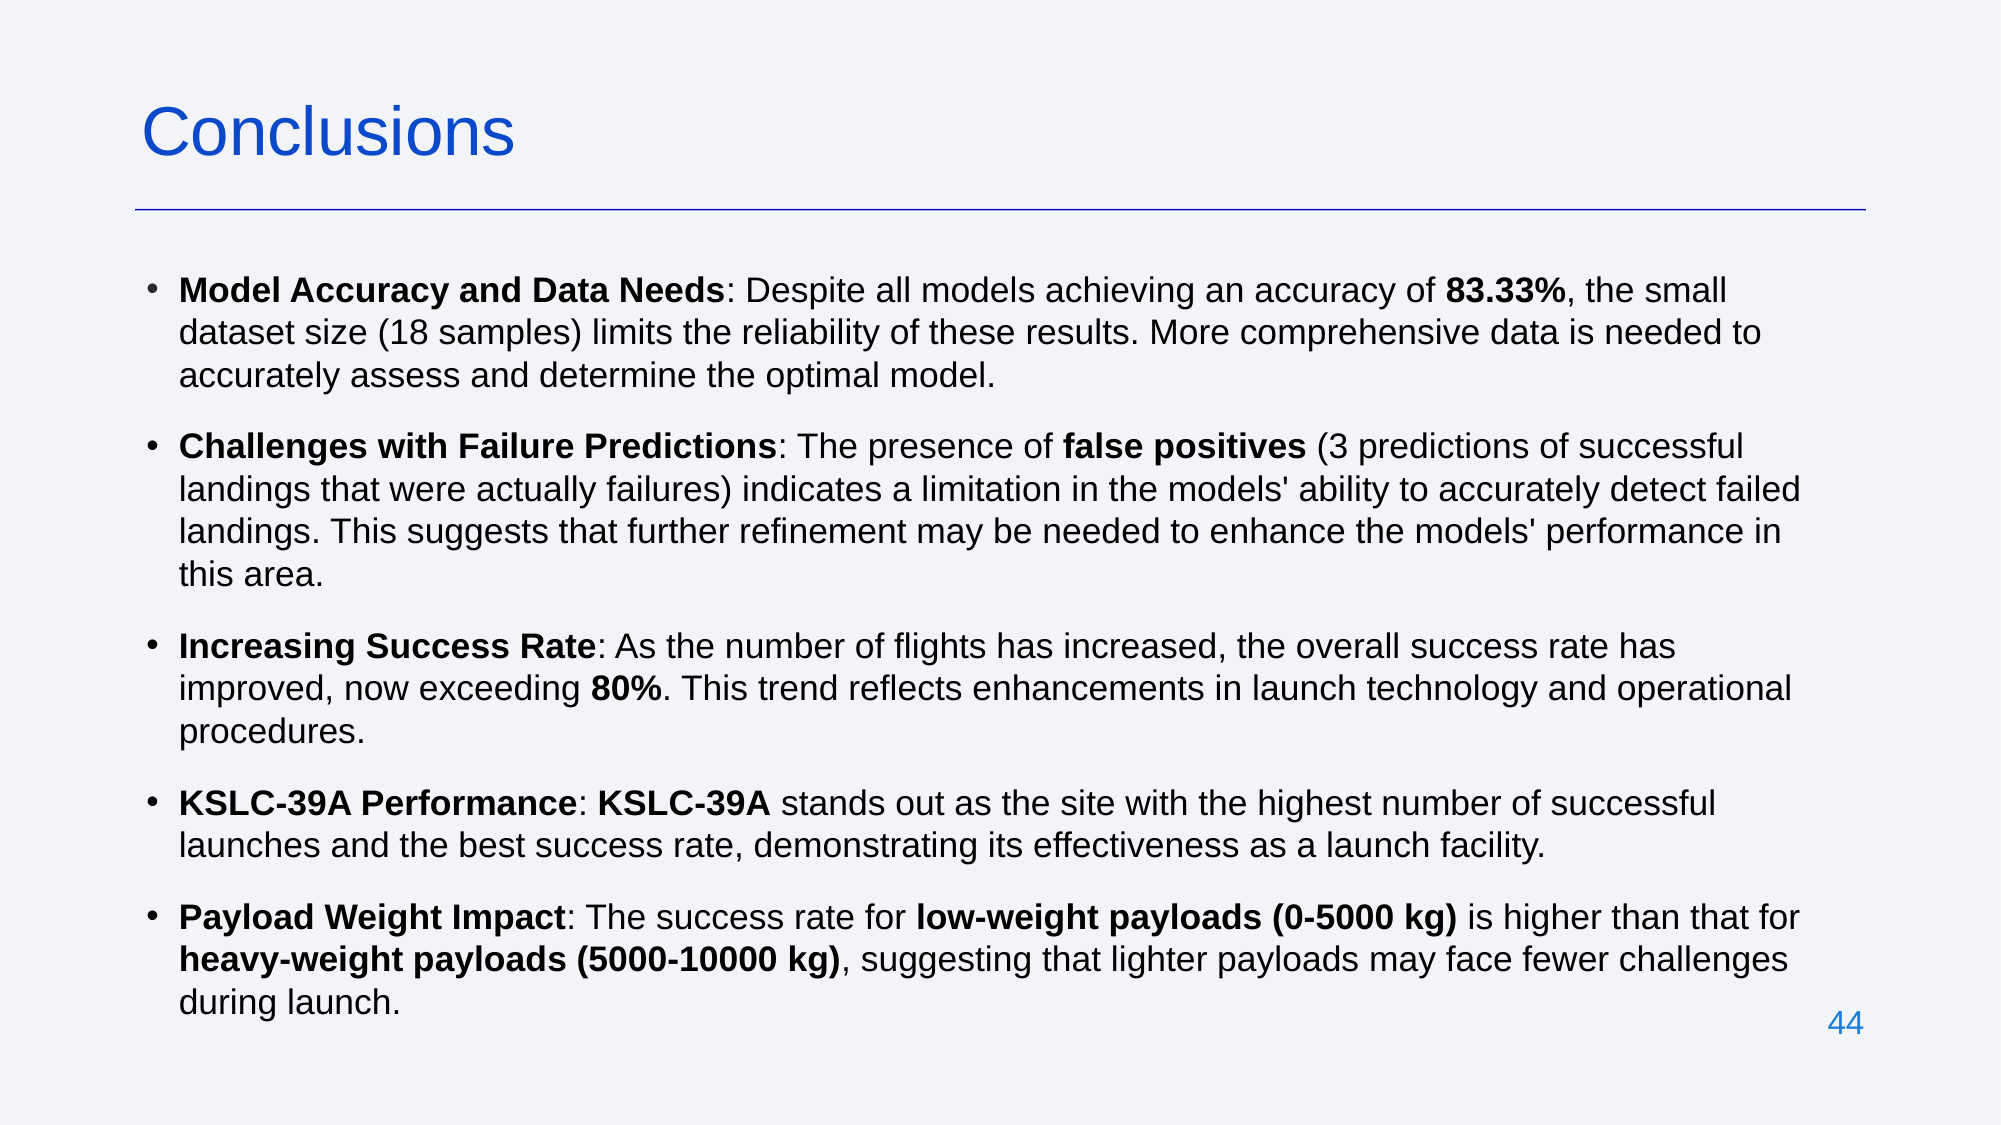

Conclusions
Model Accuracy and Data Needs: Despite all models achieving an accuracy of 83.33%, the small dataset size (18 samples) limits the reliability of these results. More comprehensive data is needed to accurately assess and determine the optimal model.
Challenges with Failure Predictions: The presence of false positives (3 predictions of successful landings that were actually failures) indicates a limitation in the models' ability to accurately detect failed landings. This suggests that further refinement may be needed to enhance the models' performance in this area.
Increasing Success Rate: As the number of flights has increased, the overall success rate has improved, now exceeding 80%. This trend reflects enhancements in launch technology and operational procedures.
KSLC-39A Performance: KSLC-39A stands out as the site with the highest number of successful launches and the best success rate, demonstrating its effectiveness as a launch facility.
Payload Weight Impact: The success rate for low-weight payloads (0-5000 kg) is higher than that for heavy-weight payloads (5000-10000 kg), suggesting that lighter payloads may face fewer challenges during launch.

44